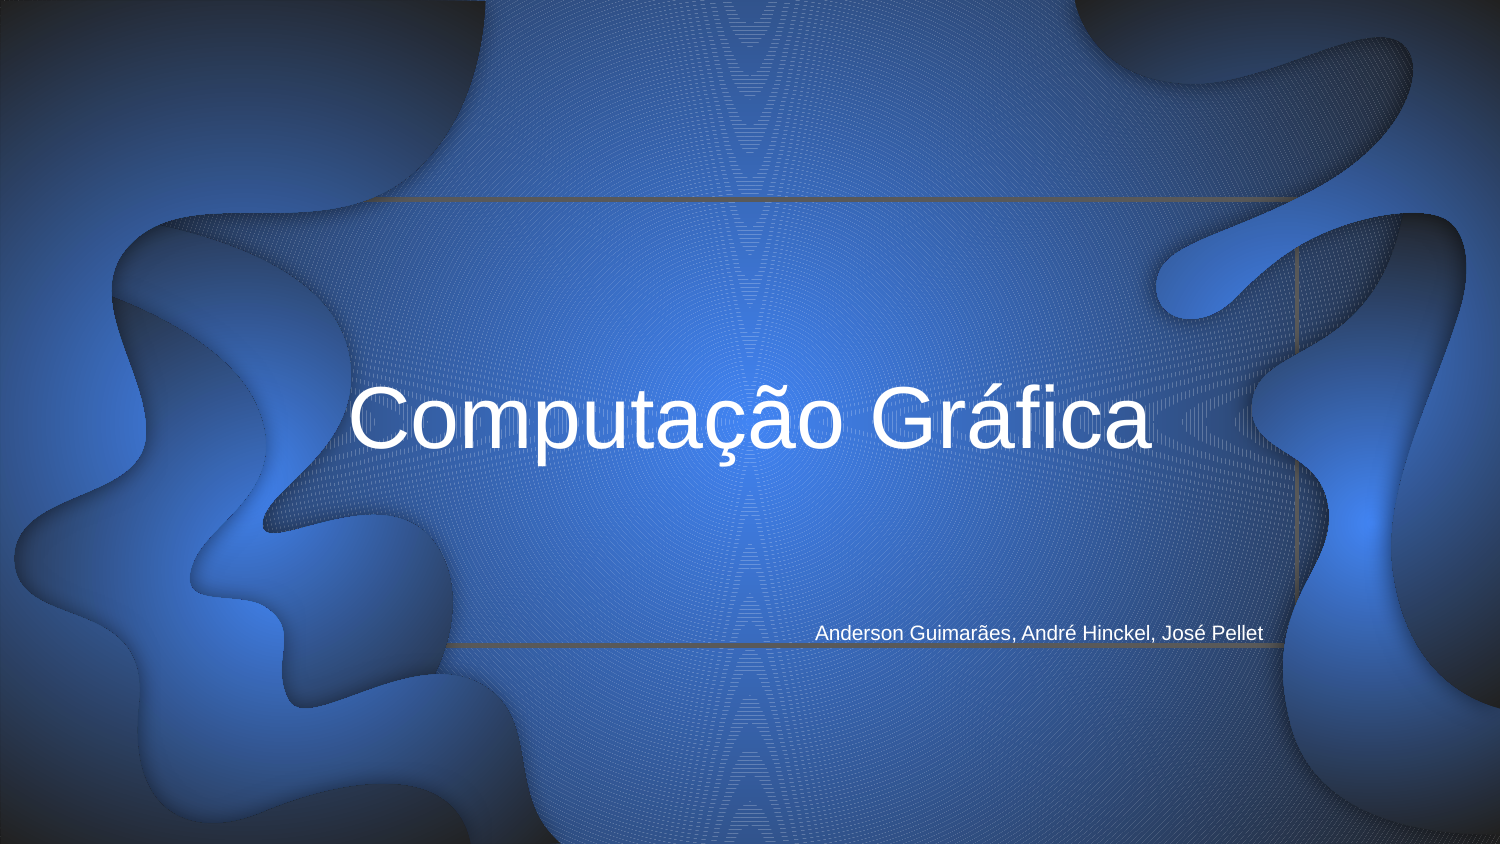

# Computação Gráfica
Anderson Guimarães, André Hinckel, José Pellet